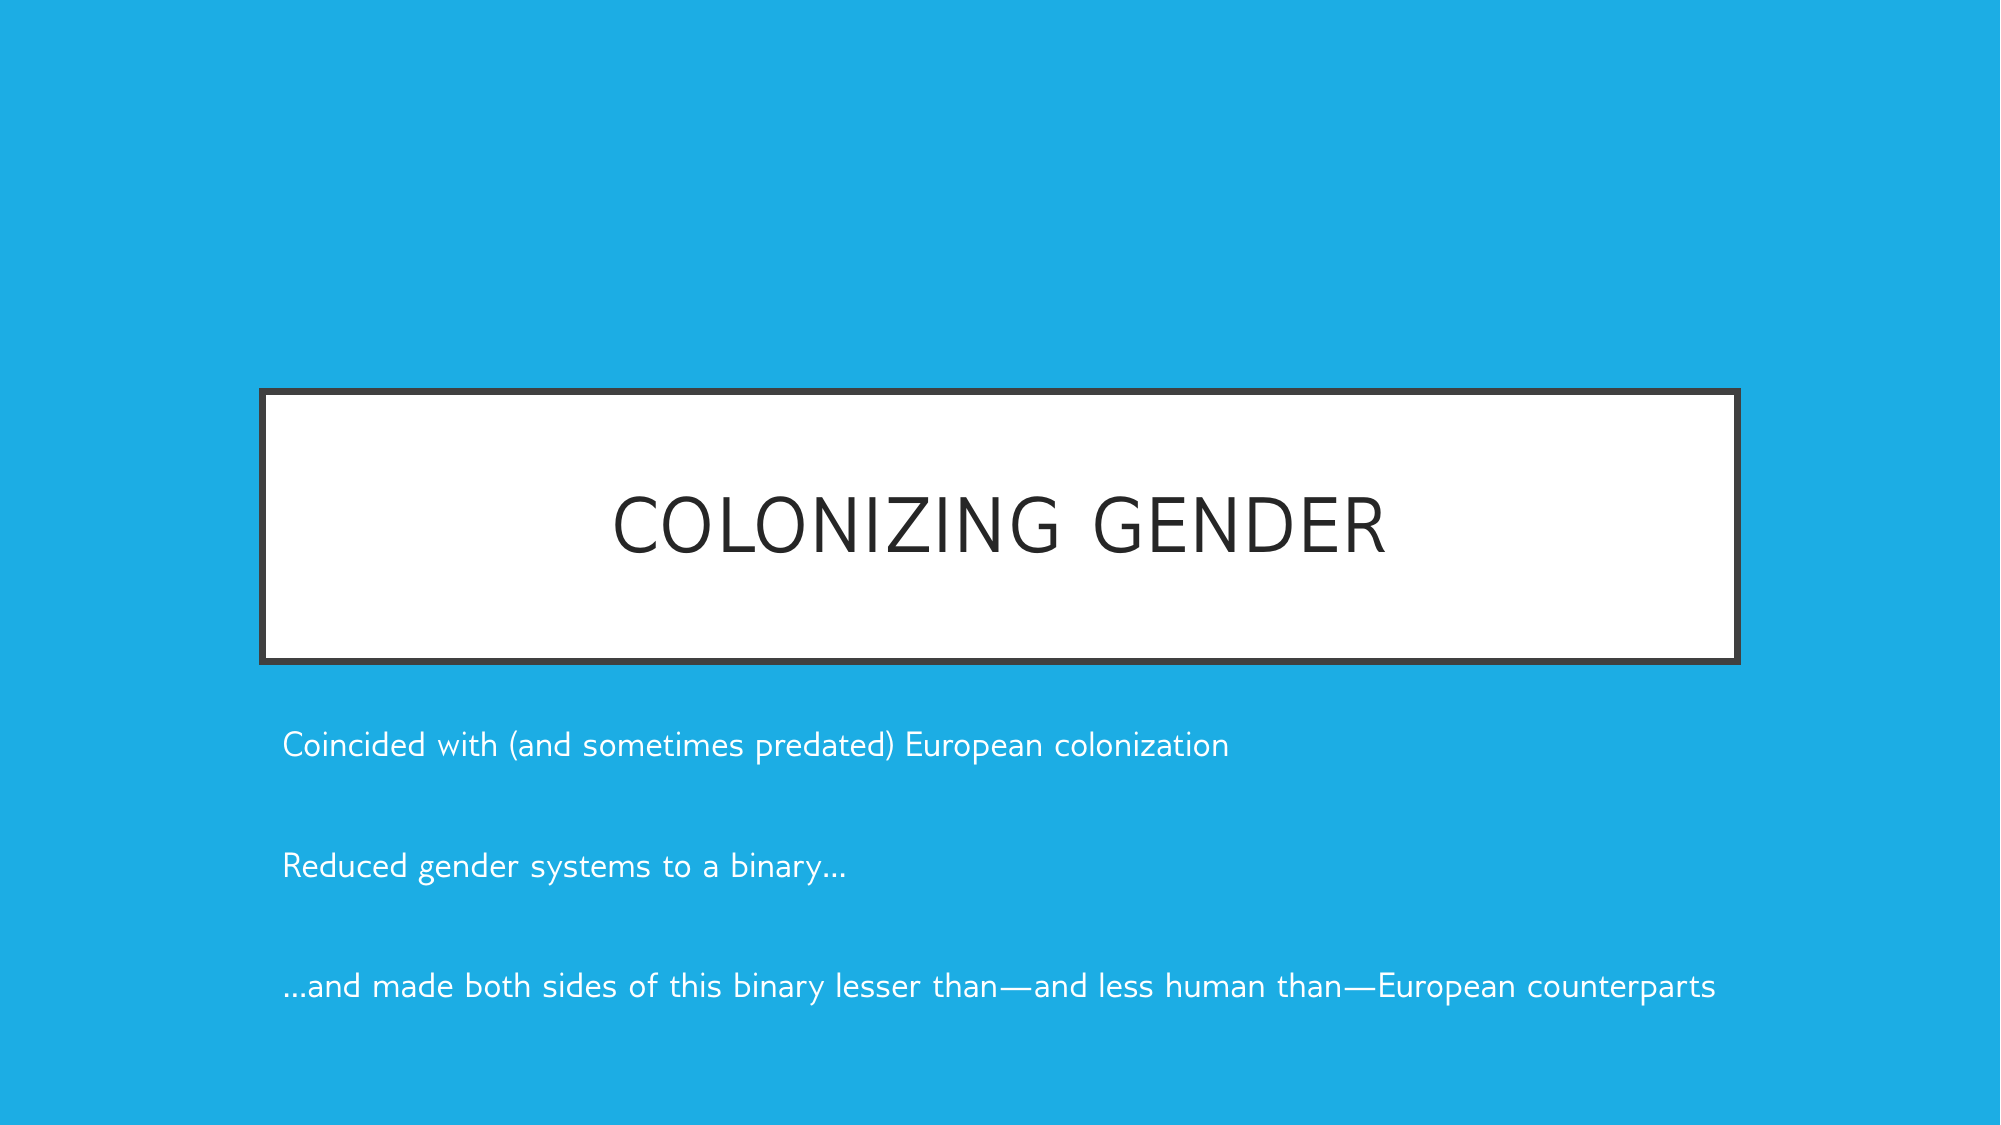

# Colonizing gender
Coincided with (and sometimes predated) European colonization

Reduced gender systems to a binary…

…and made both sides of this binary lesser than—and less human than—European counterparts